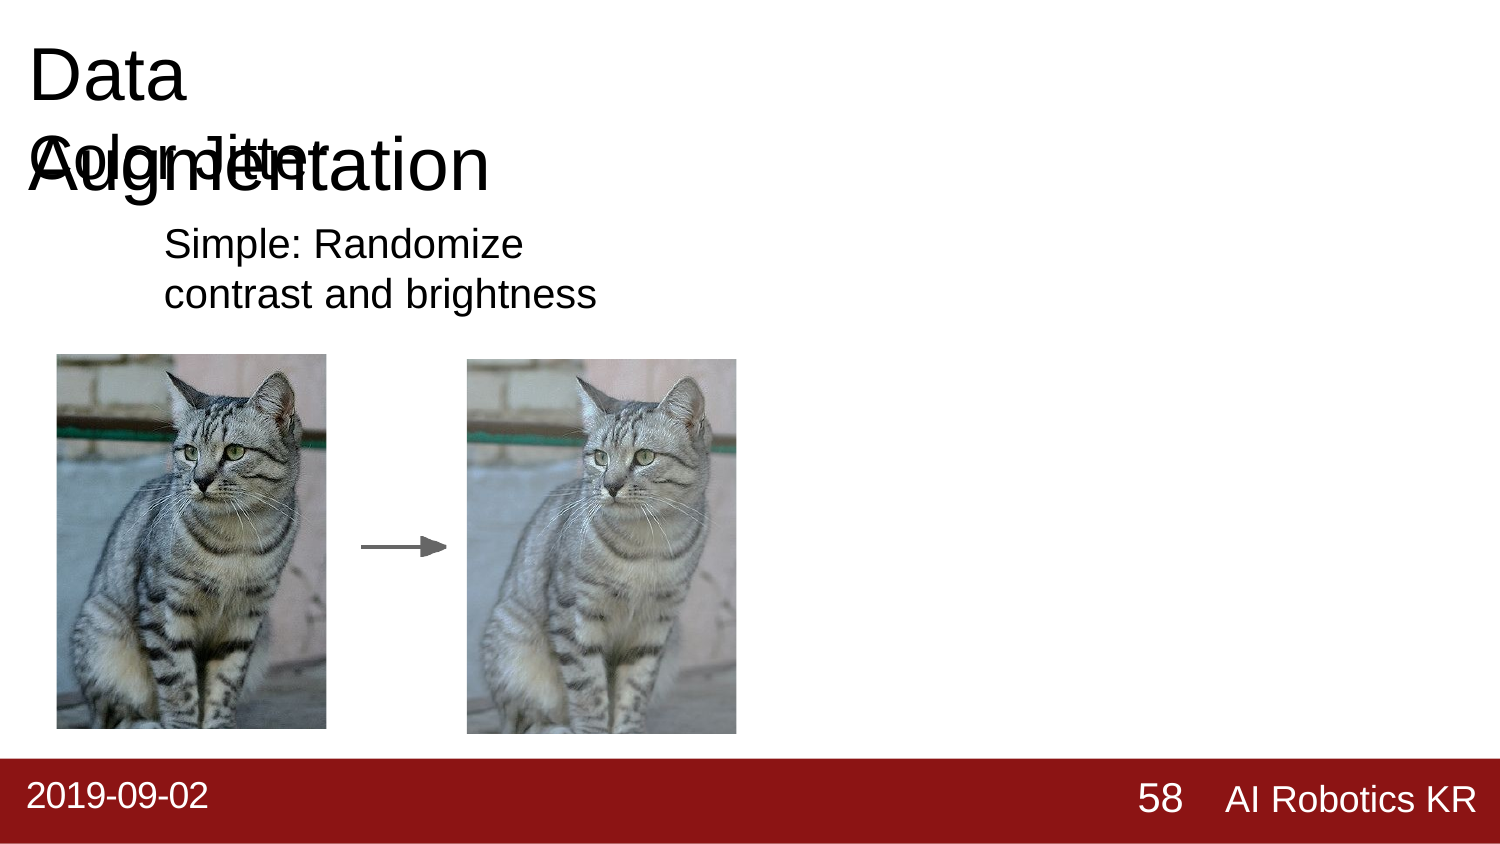

# Data Augmentation
Color Jitter
Simple: Randomize  contrast and brightness

AI Robotics KR
2019-09-02
58